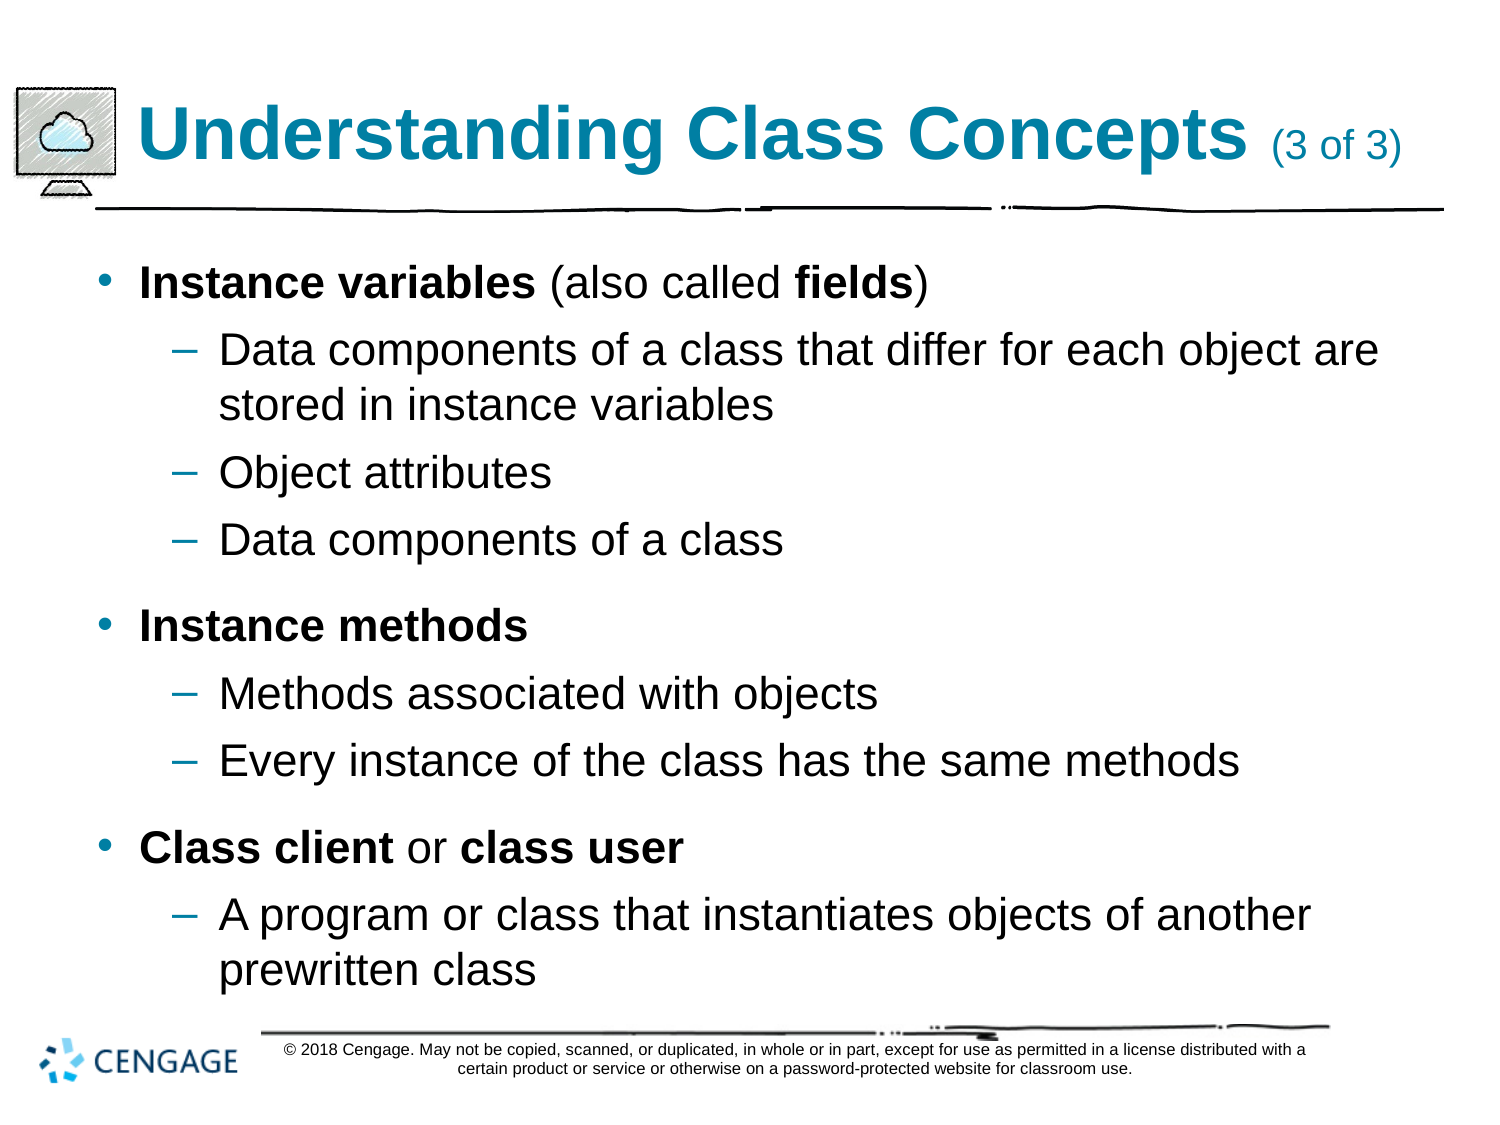

# Understanding Class Concepts (3 of 3)
Instance variables (also called fields)
Data components of a class that differ for each object are stored in instance variables
Object attributes
Data components of a class
Instance methods
Methods associated with objects
Every instance of the class has the same methods
Class client or class user
A program or class that instantiates objects of another prewritten class
© 2018 Cengage. May not be copied, scanned, or duplicated, in whole or in part, except for use as permitted in a license distributed with a certain product or service or otherwise on a password-protected website for classroom use.